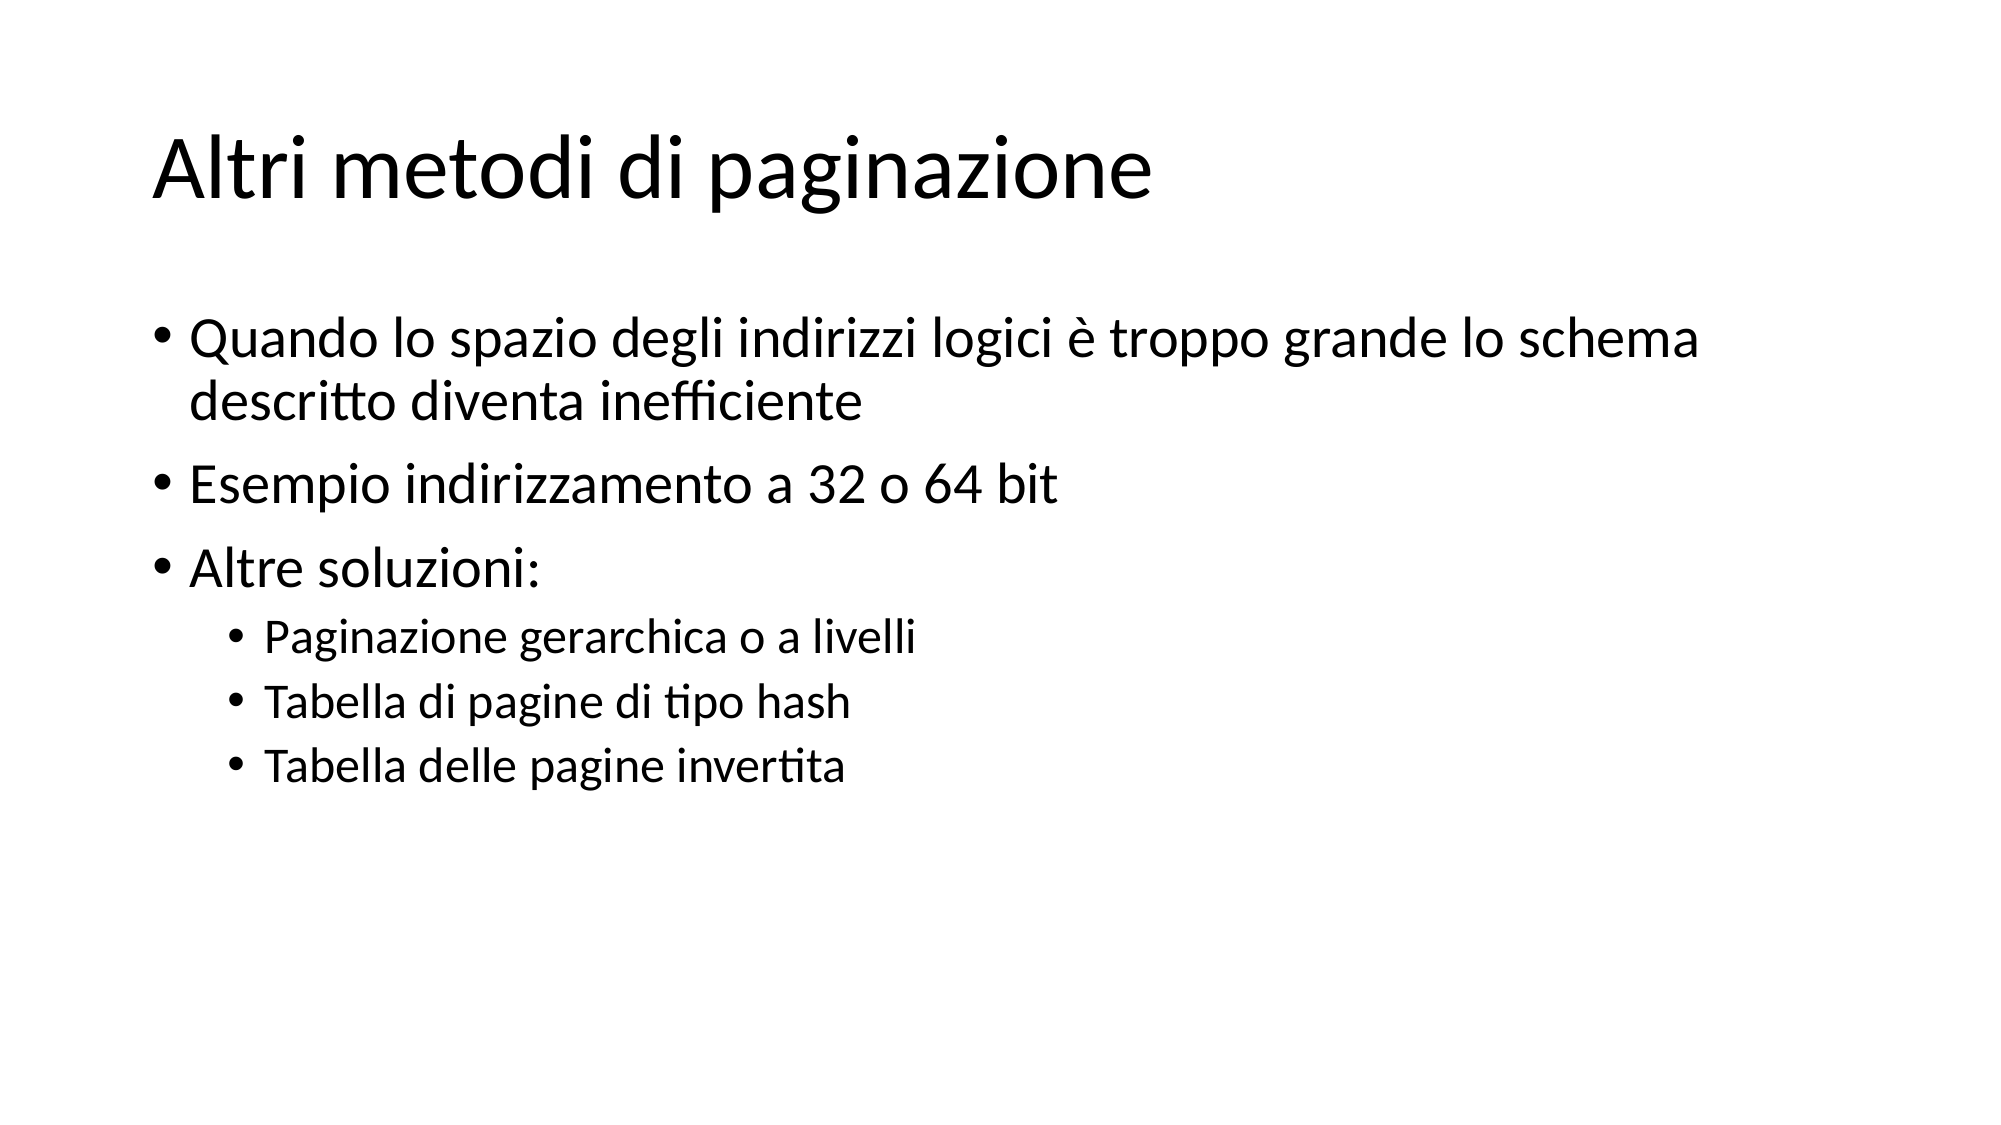

# Altri metodi di paginazione
Quando lo spazio degli indirizzi logici è troppo grande lo schema descritto diventa inefficiente
Esempio indirizzamento a 32 o 64 bit
Altre soluzioni:
Paginazione gerarchica o a livelli
Tabella di pagine di tipo hash
Tabella delle pagine invertita